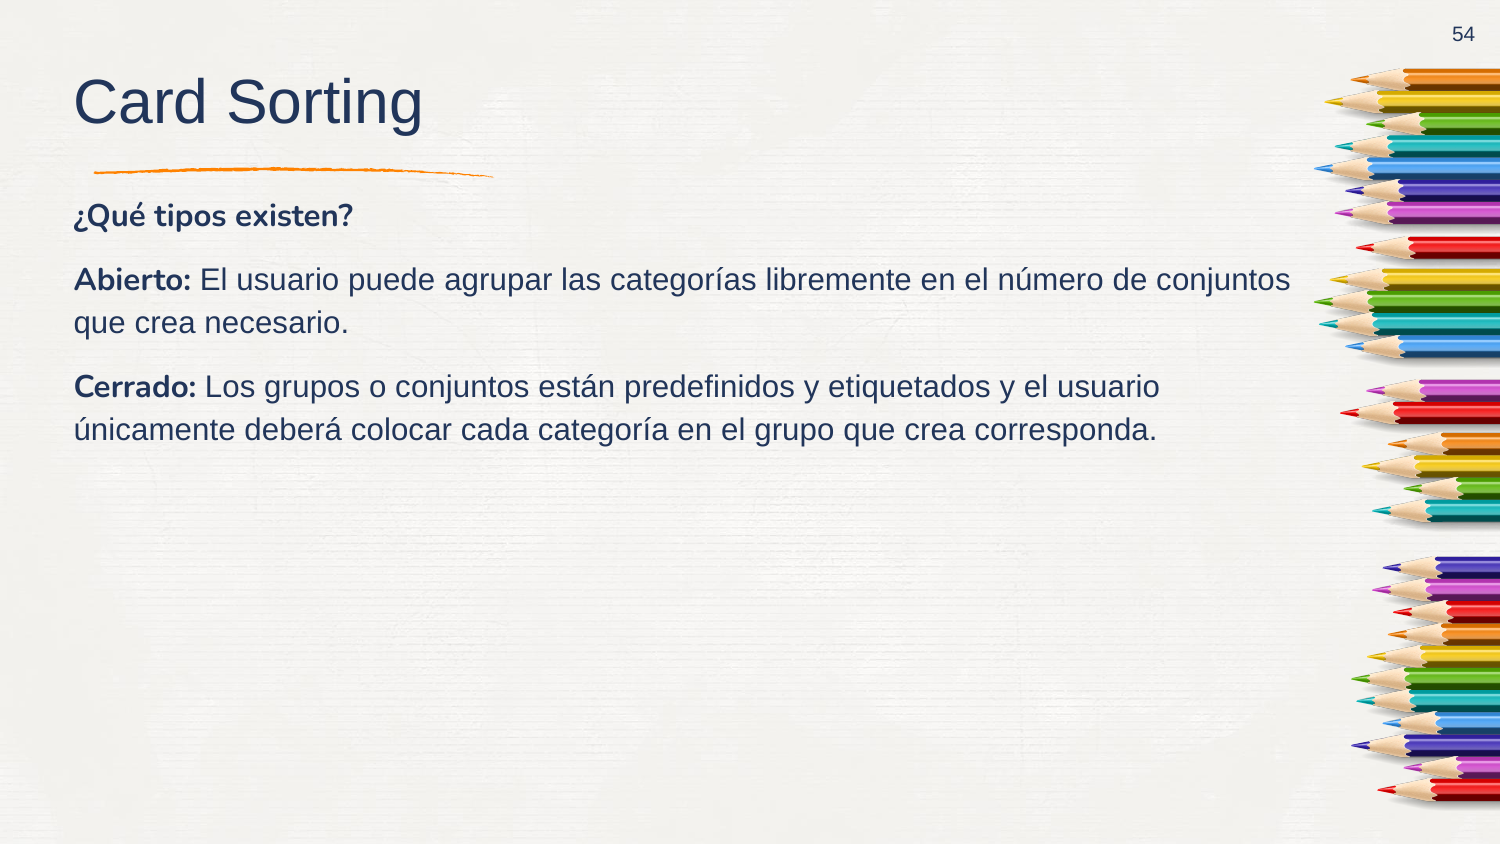

54
# Card Sorting
¿Qué tipos existen?
Abierto: El usuario puede agrupar las categorías libremente en el número de conjuntos que crea necesario.
Cerrado: Los grupos o conjuntos están predefinidos y etiquetados y el usuario únicamente deberá colocar cada categoría en el grupo que crea corresponda.